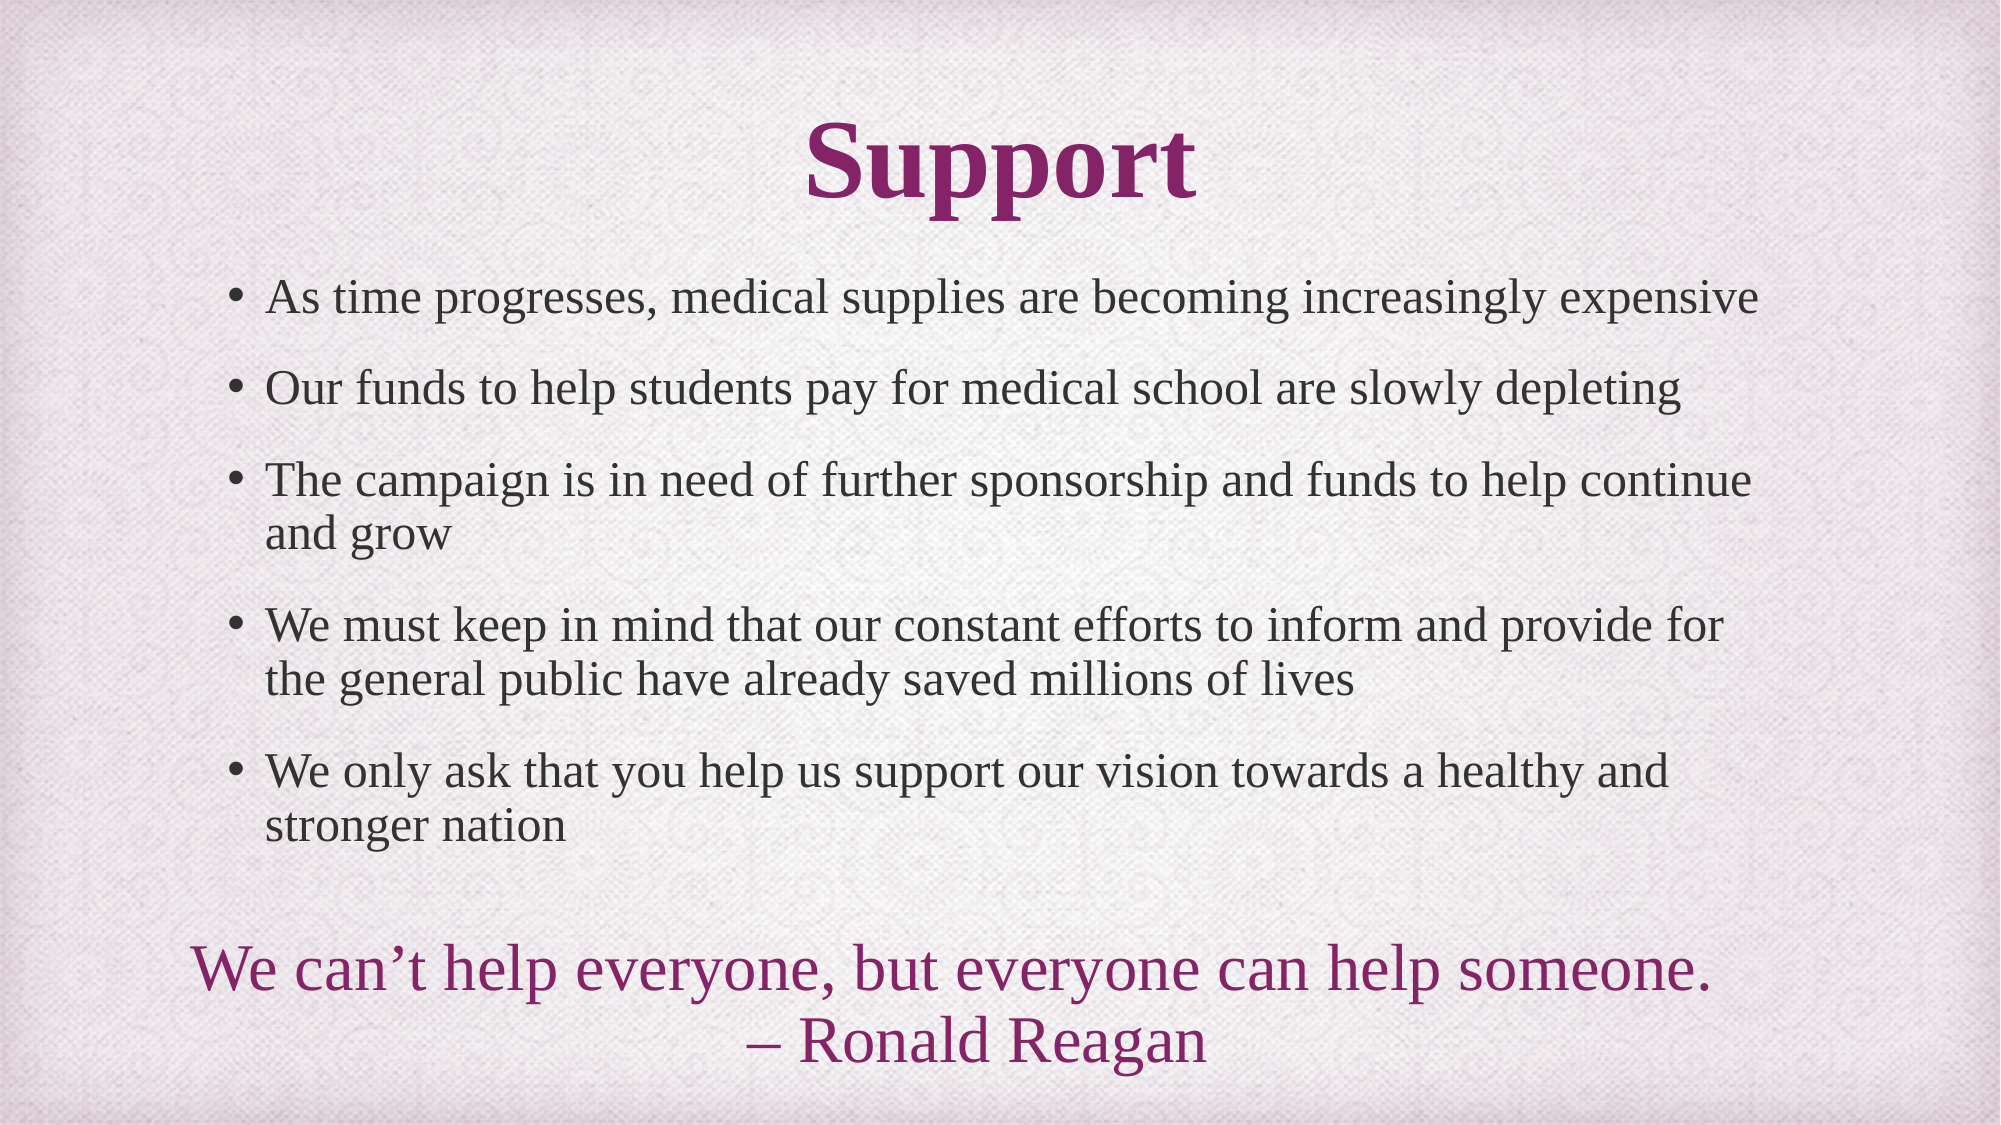

# Support
As time progresses, medical supplies are becoming increasingly expensive
Our funds to help students pay for medical school are slowly depleting
The campaign is in need of further sponsorship and funds to help continue and grow
We must keep in mind that our constant efforts to inform and provide for the general public have already saved millions of lives
We only ask that you help us support our vision towards a healthy and stronger nation
We can’t help everyone, but everyone can help someone.    – Ronald Reagan